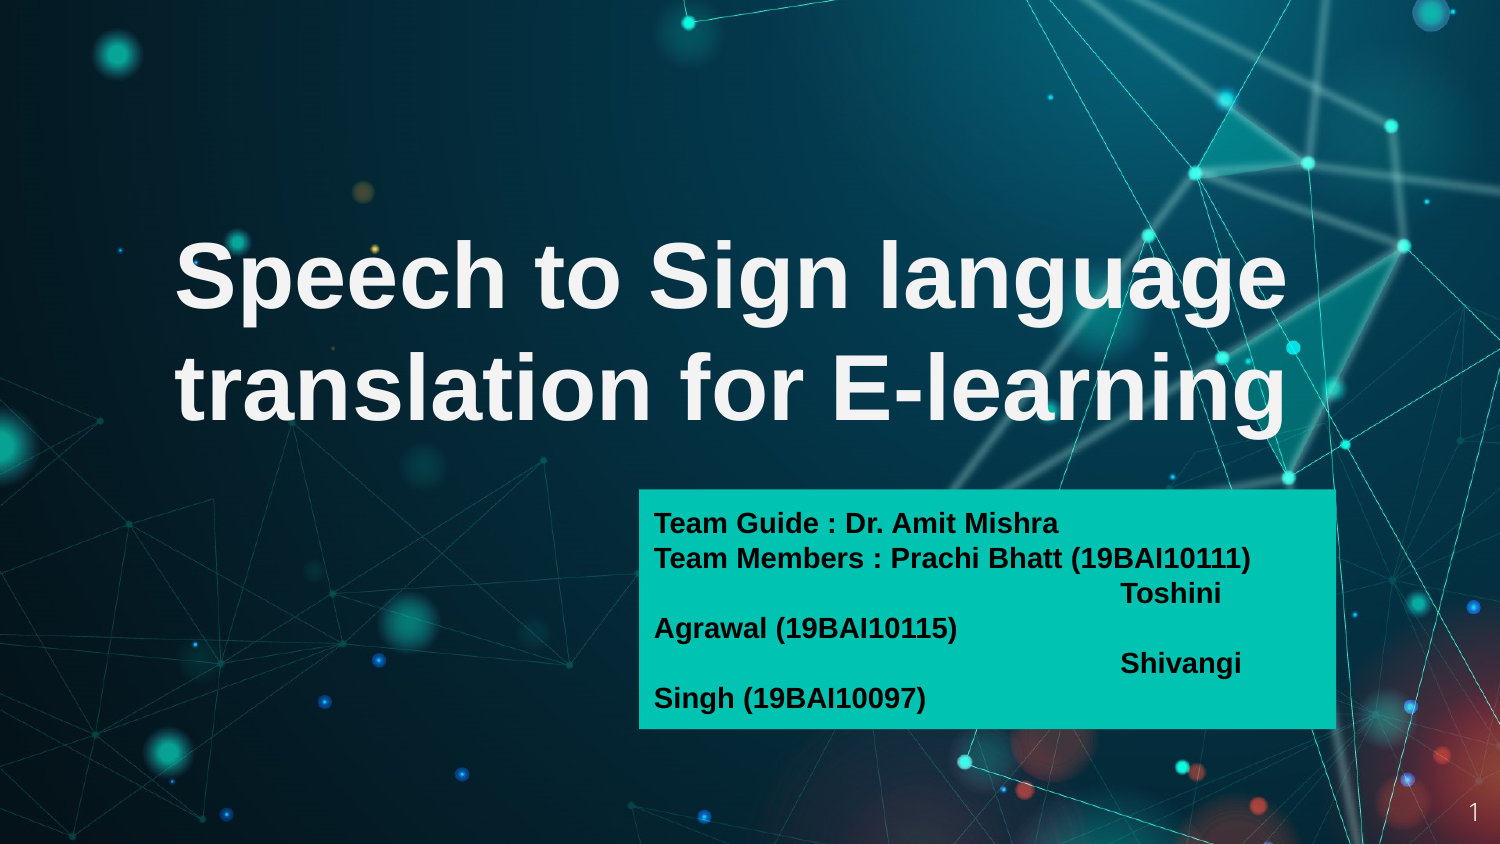

# Speech to Sign language translation for E-learning
Team Guide : Dr. Amit Mishra
Team Members : Prachi Bhatt (19BAI10111)
			  Toshini Agrawal (19BAI10115)
			  Shivangi Singh (19BAI10097)
1